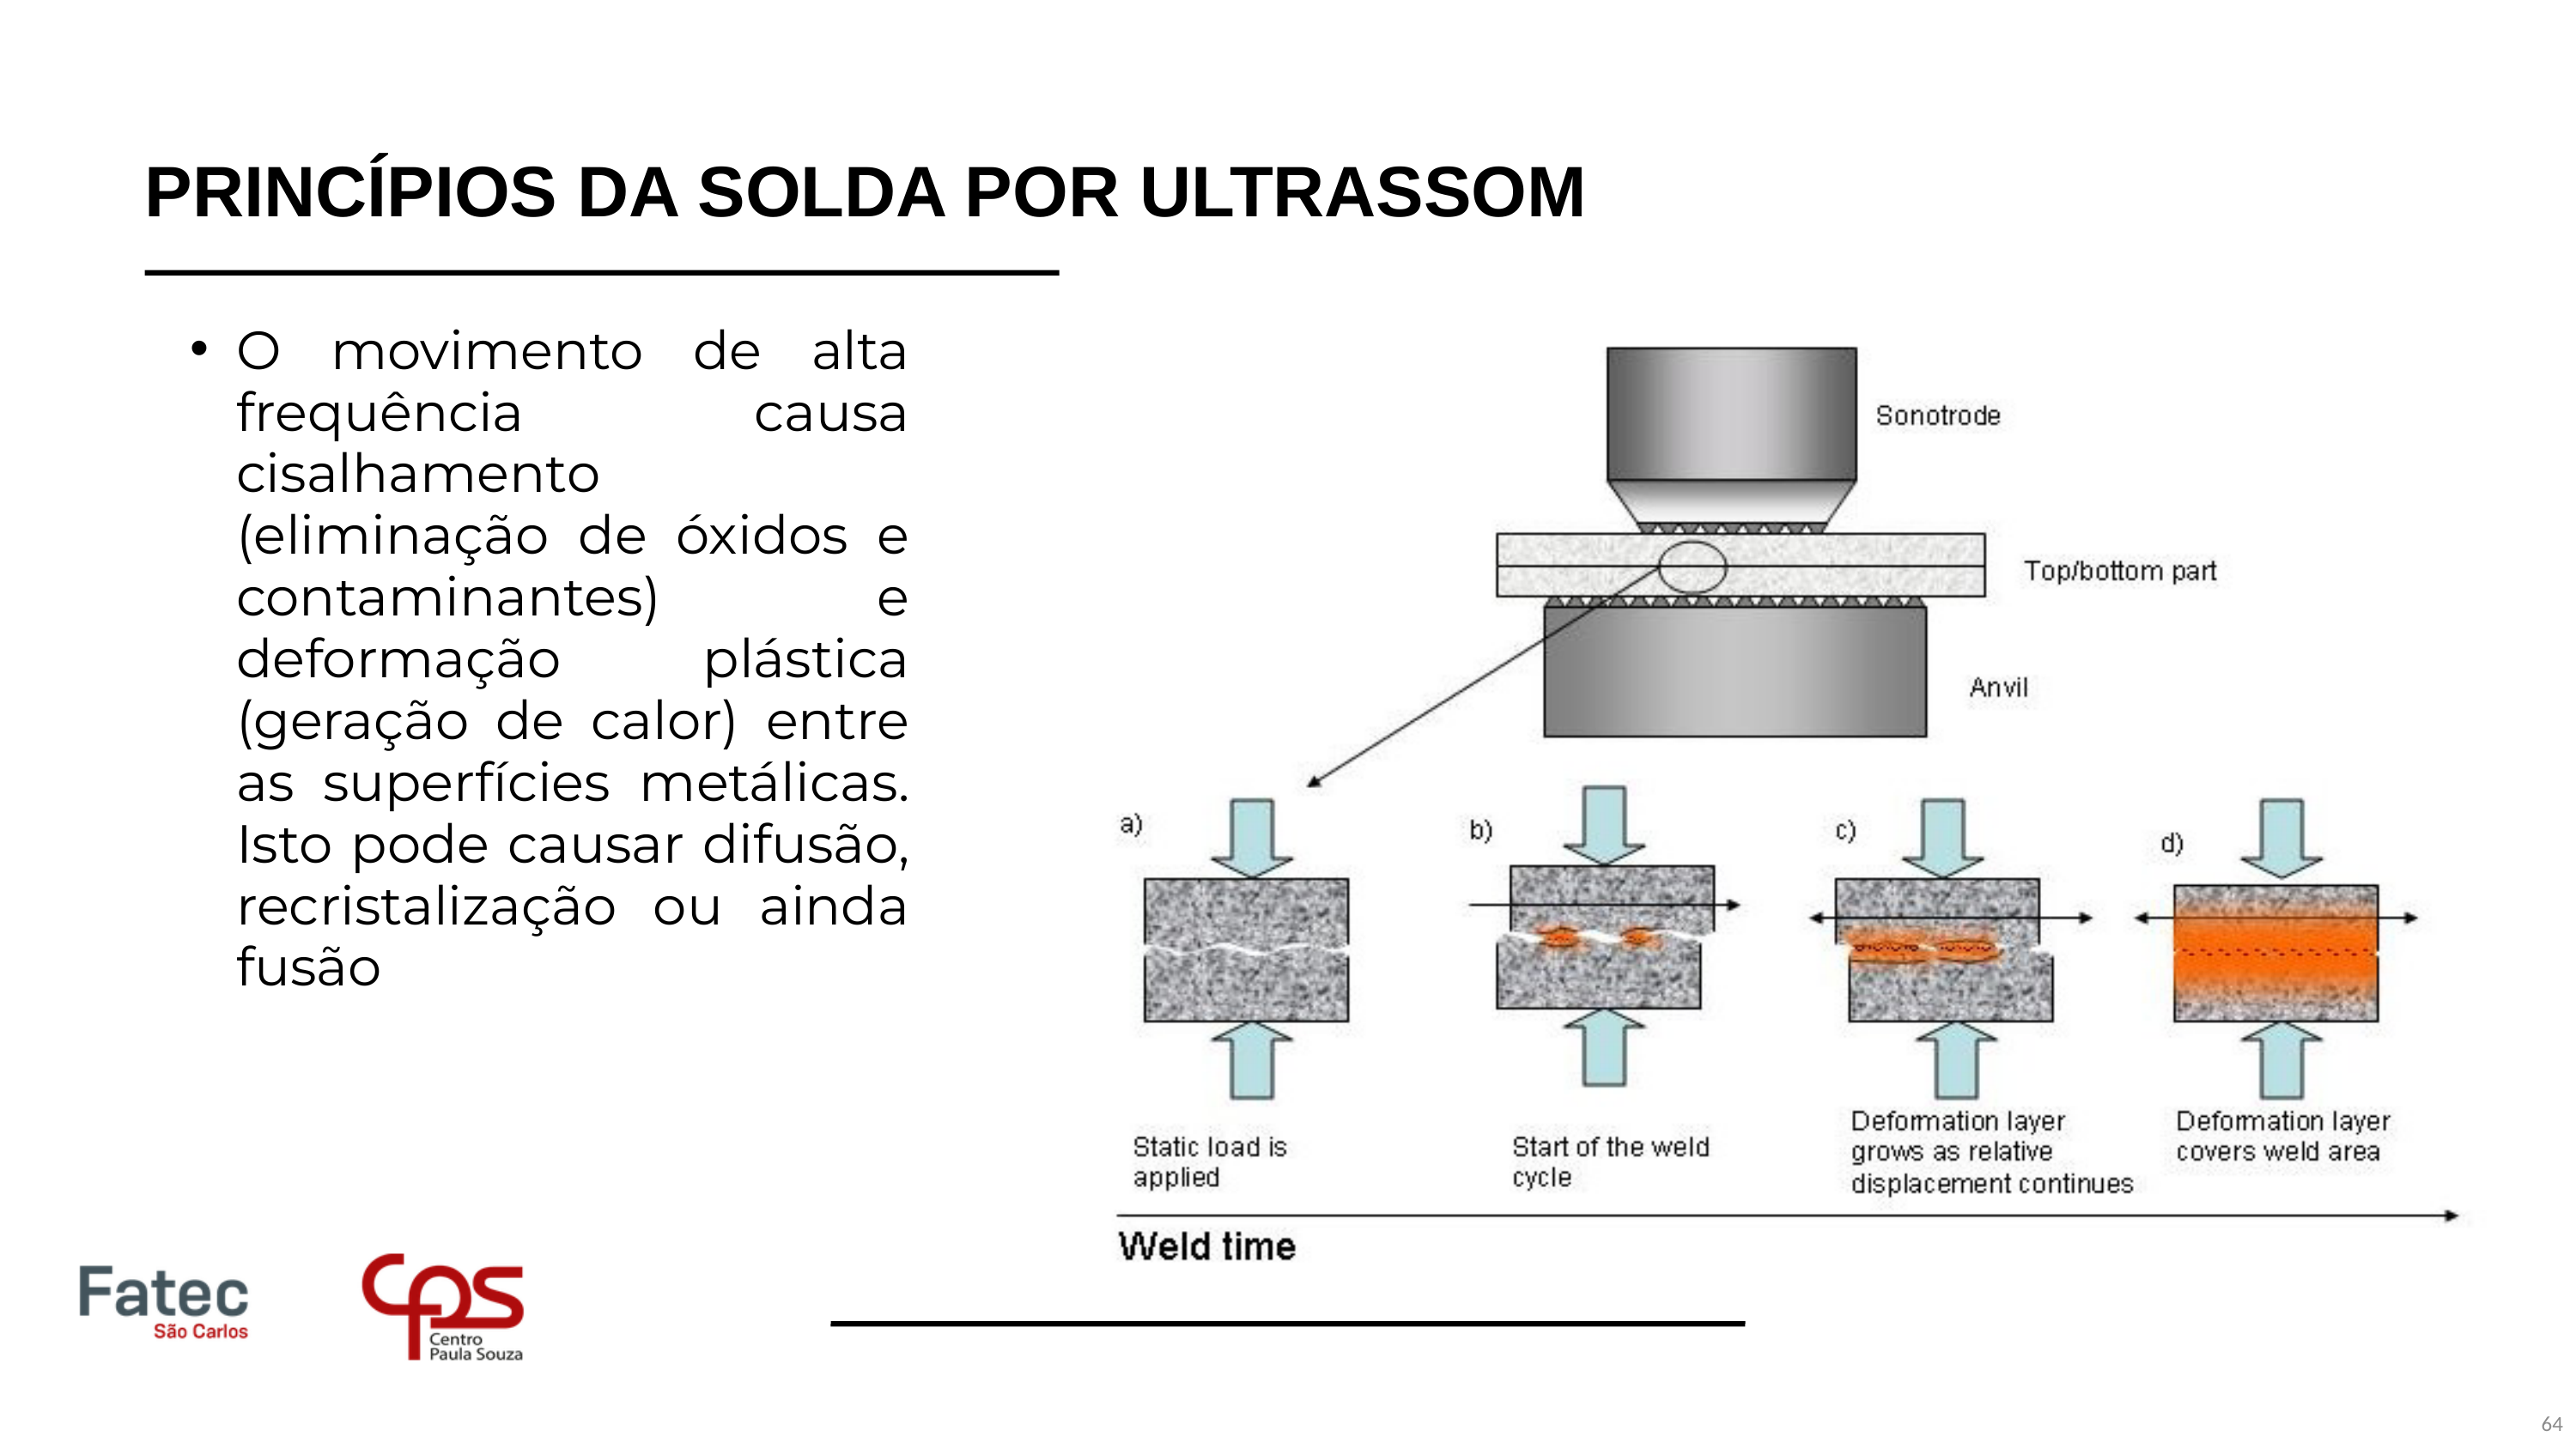

PRINCÍPIOS DA SOLDA POR ULTRASSOM

O movimento de alta frequência causa cisalhamento (eliminação de óxidos e contaminantes) e deformação plástica (geração de calor) entre as superfícies metálicas. Isto pode causar difusão, recristalização ou ainda fusão

64